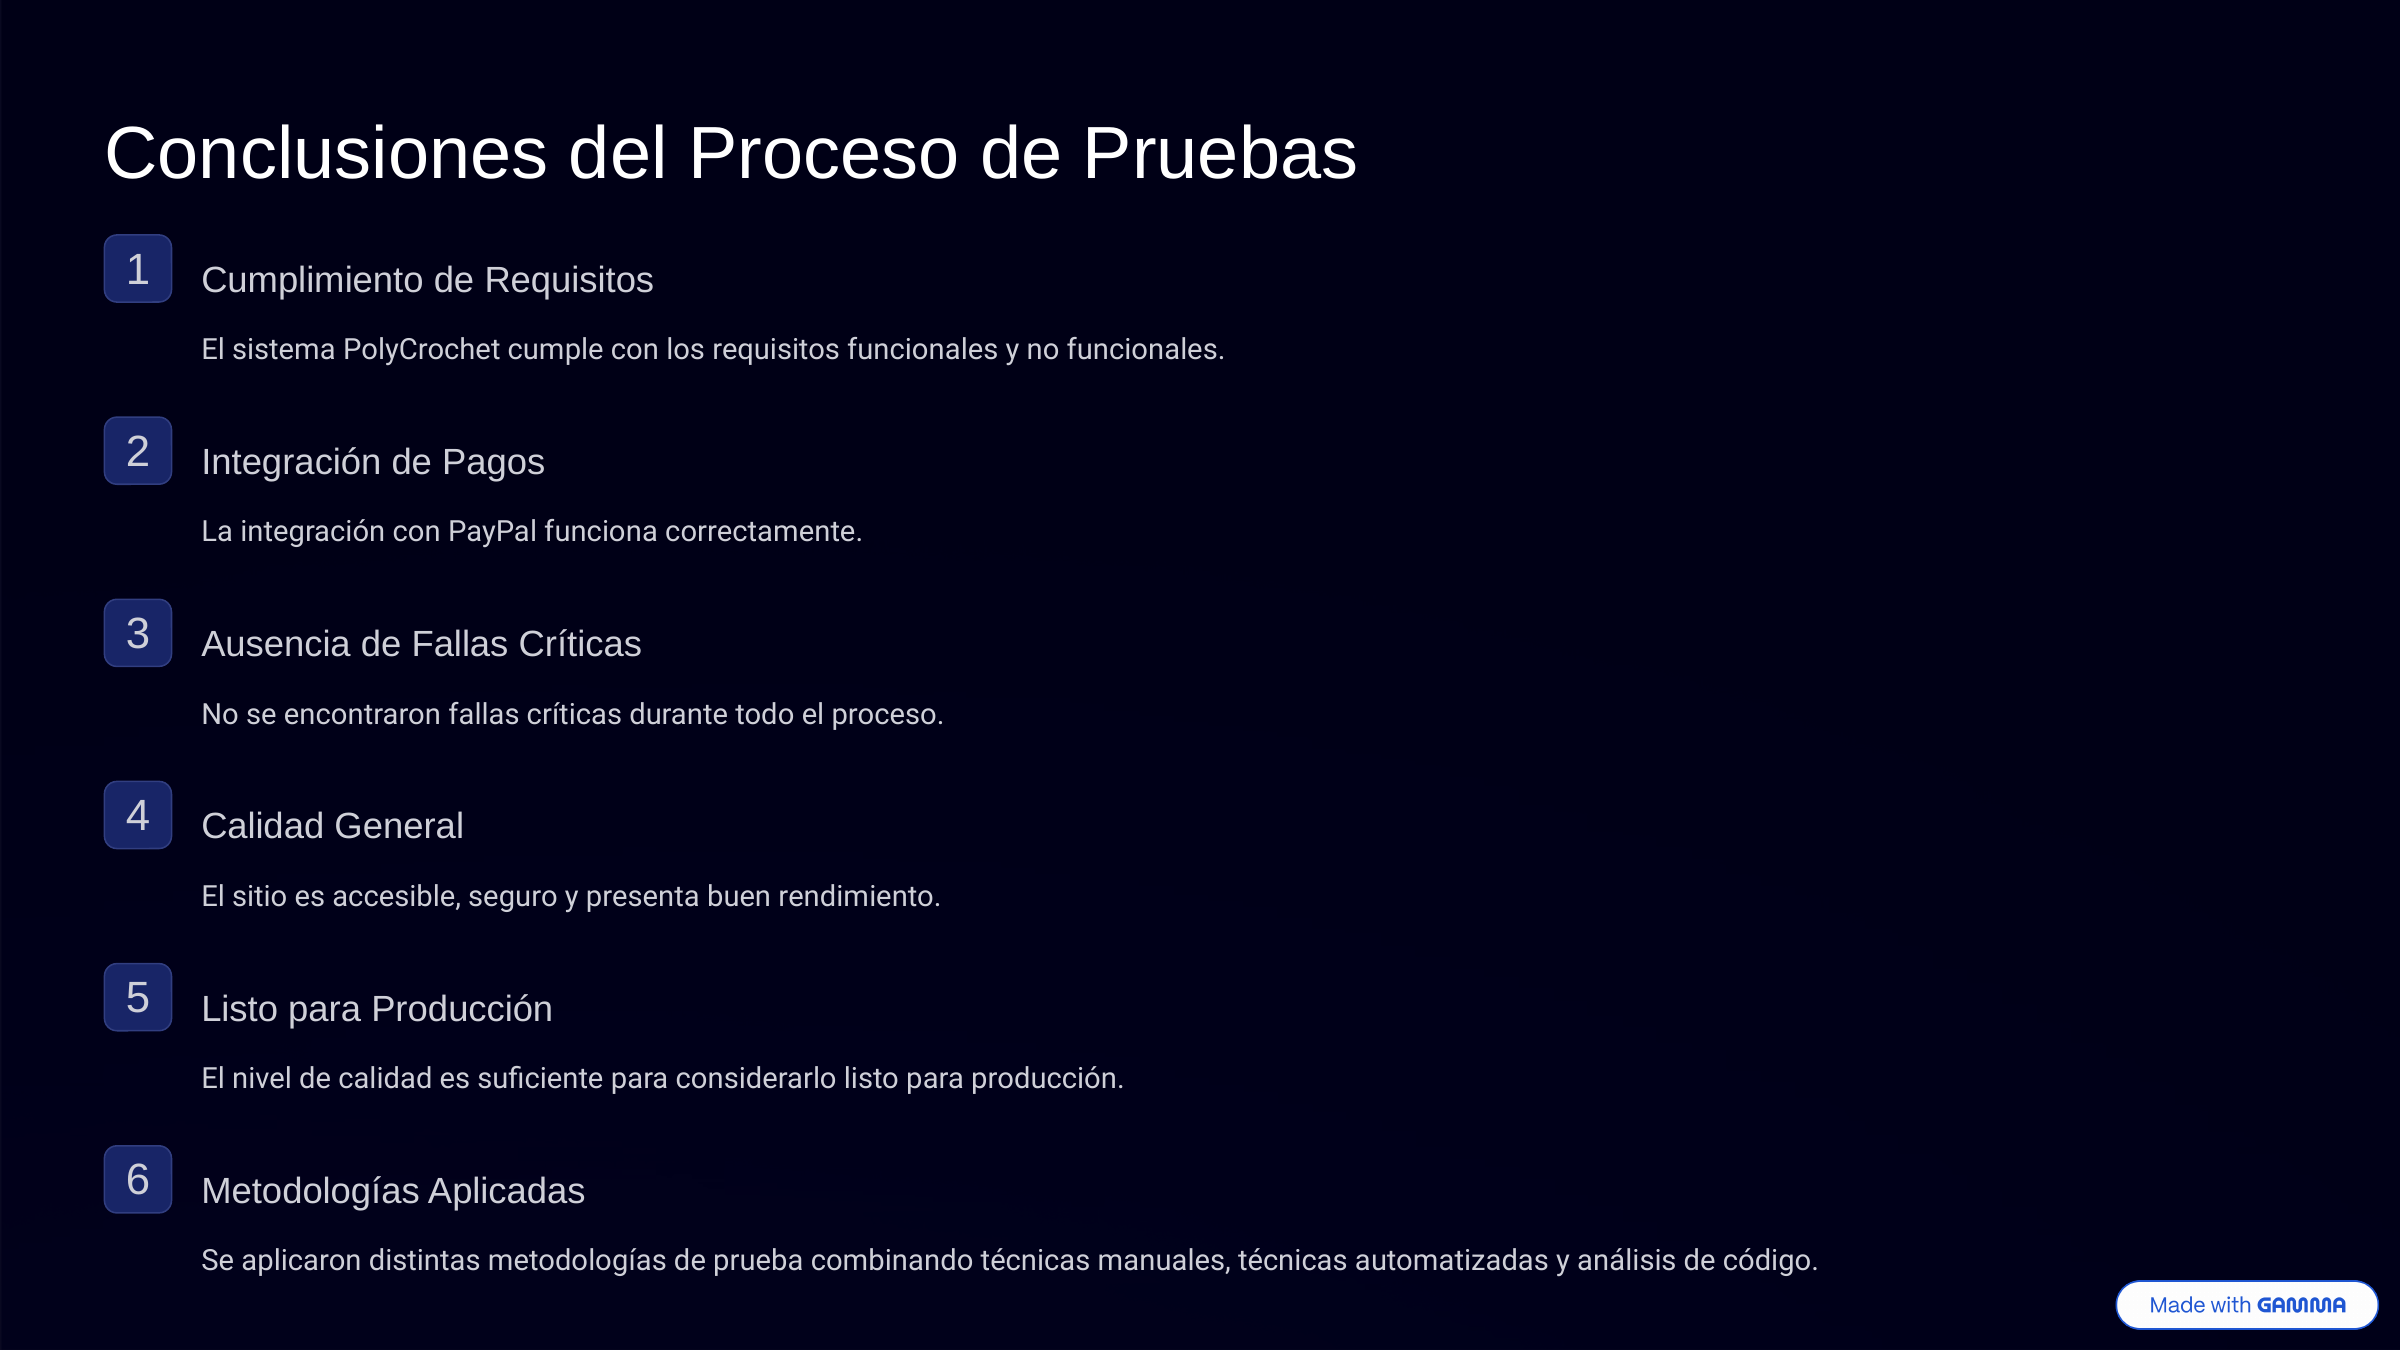

Conclusiones del Proceso de Pruebas

1
Cumplimiento de Requisitos
El sistema PolyCrochet cumple con los requisitos funcionales y no funcionales.

2
Integración de Pagos
La integración con PayPal funciona correctamente.

3
Ausencia de Fallas Críticas
No se encontraron fallas críticas durante todo el proceso.

4
Calidad General
El sitio es accesible, seguro y presenta buen rendimiento.

5
Listo para Producción
El nivel de calidad es suficiente para considerarlo listo para producción.

6
Metodologías Aplicadas
Se aplicaron distintas metodologías de prueba combinando técnicas manuales, técnicas automatizadas y análisis de código.